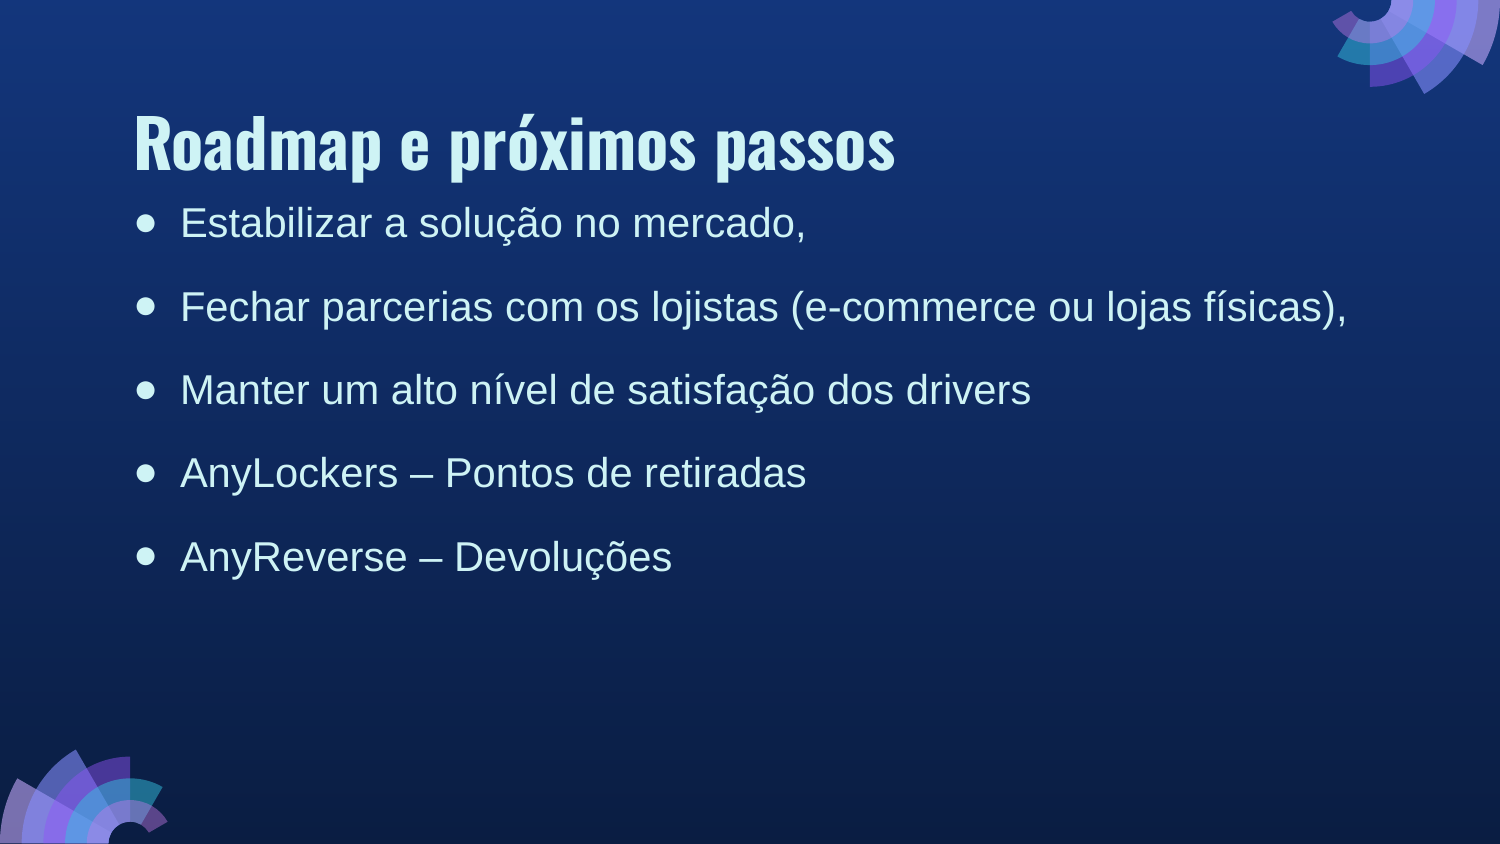

# Roadmap e próximos passos
Estabilizar a solução no mercado,
Fechar parcerias com os lojistas (e-commerce ou lojas físicas),
Manter um alto nível de satisfação dos drivers
AnyLockers – Pontos de retiradas
AnyReverse – Devoluções